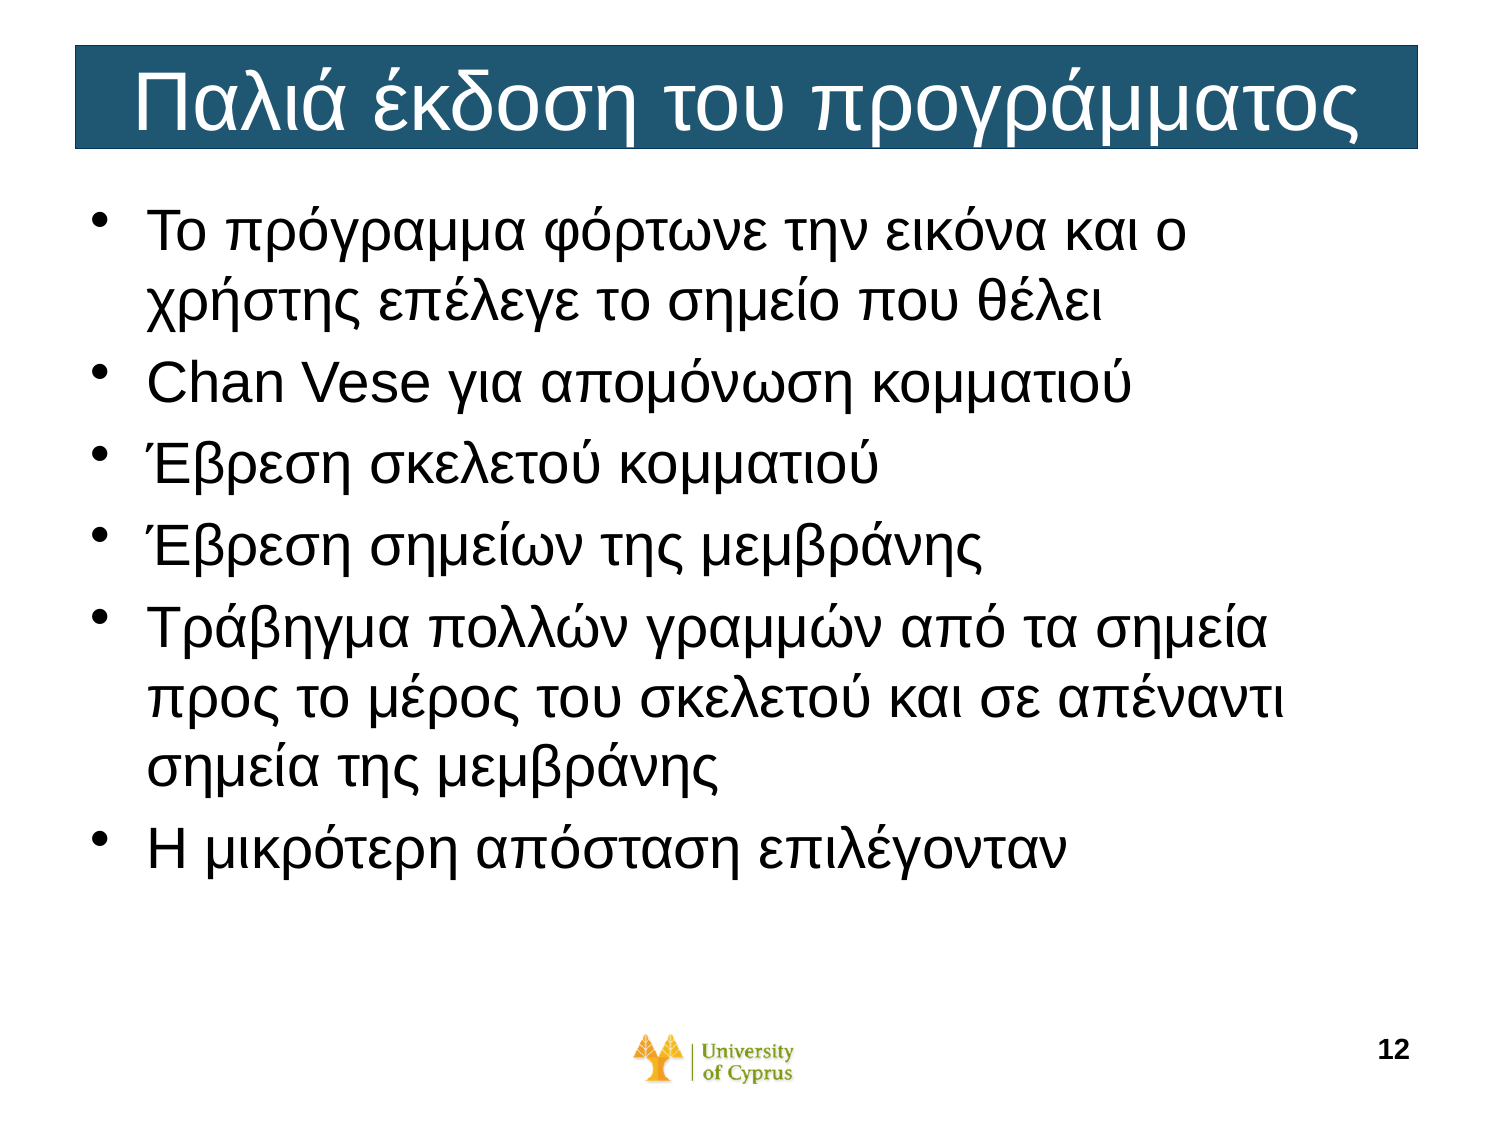

# Παλιά έκδοση του προγράμματος
Το πρόγραμμα φόρτωνε την εικόνα και ο χρήστης επέλεγε το σημείο που θέλει
Chan Vese για απομόνωση κομματιού
Έβρεση σκελετού κομματιού
Έβρεση σημείων της μεμβράνης
Τράβηγμα πολλών γραμμών από τα σημεία προς το μέρος του σκελετού και σε απέναντι σημεία της μεμβράνης
Η μικρότερη απόσταση επιλέγονταν